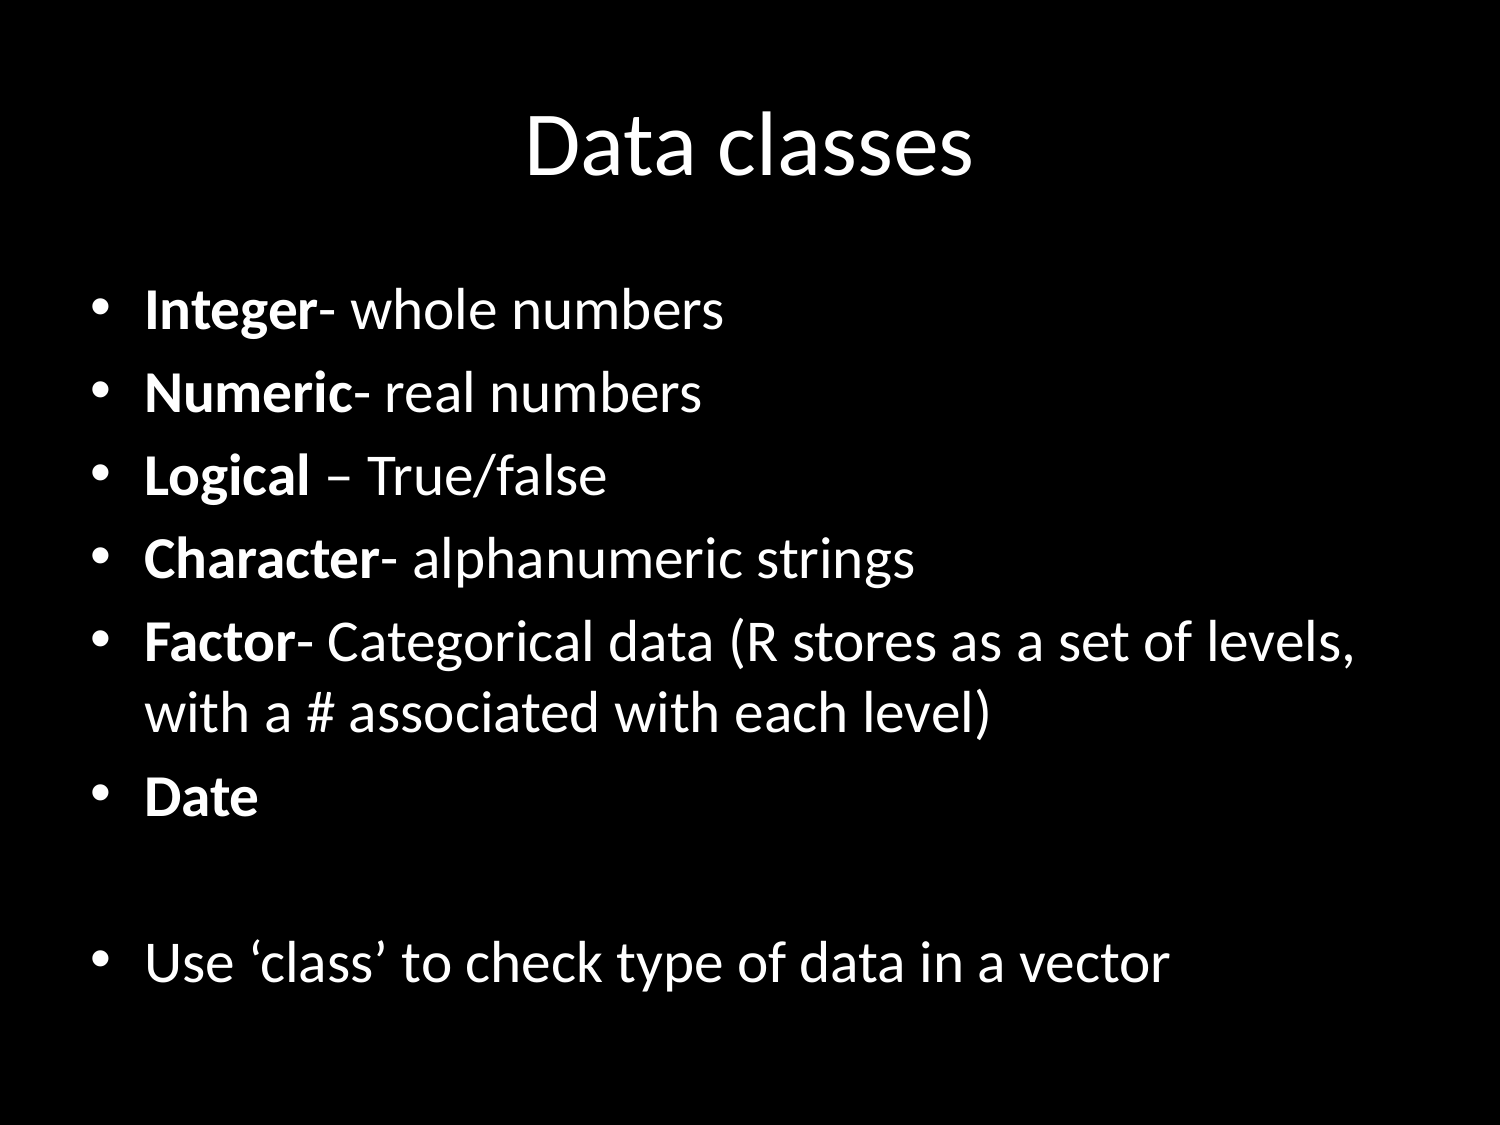

# Data classes
Integer- whole numbers
Numeric- real numbers
Logical – True/false
Character- alphanumeric strings
Factor- Categorical data (R stores as a set of levels, with a # associated with each level)
Date

Use ‘class’ to check type of data in a vector